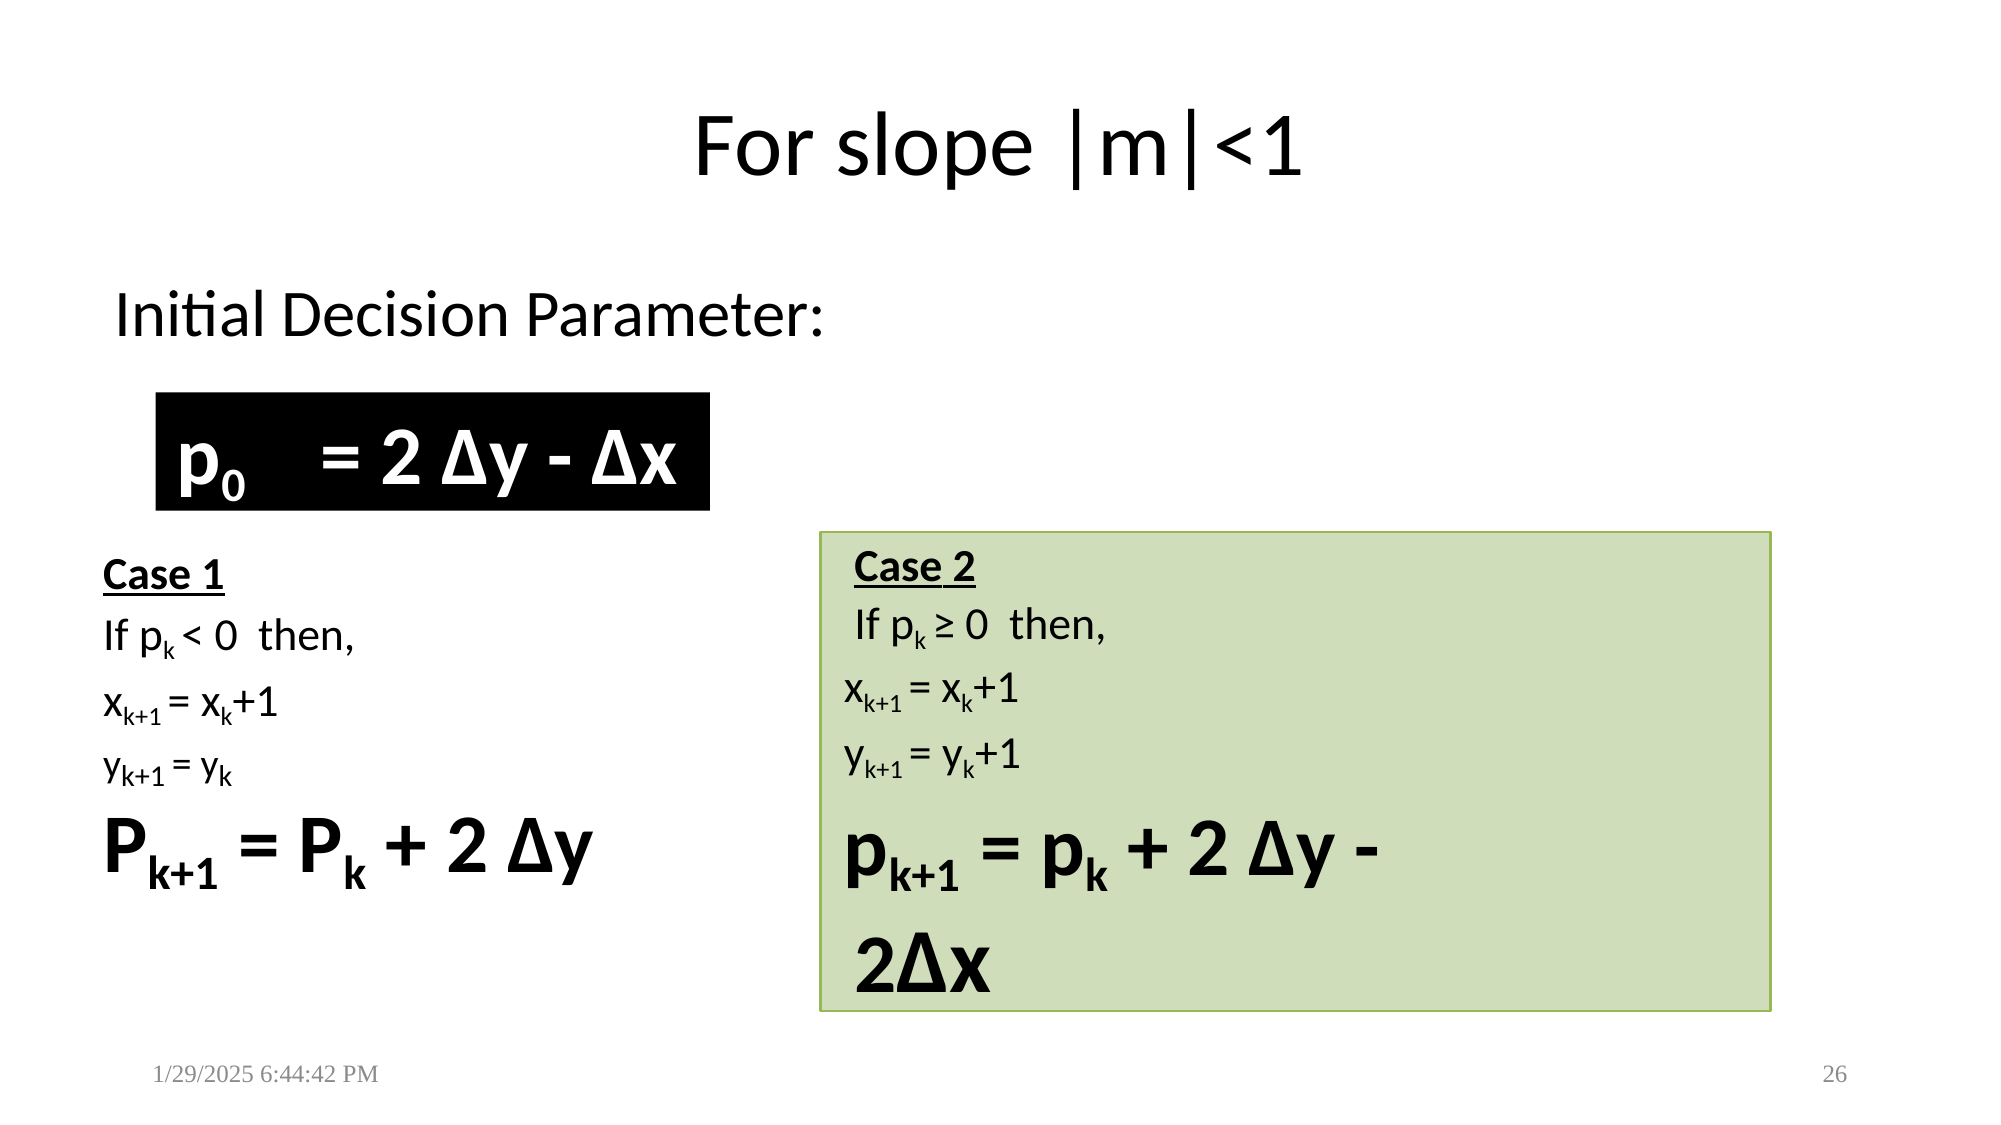

# For slope |m|<1
Initial Decision Parameter:

p0	= 2 Δy - Δx

p0	= 2 Δy - Δx
Case 2
If pk ≥ 0 then,
xk+1 = xk+1
yk+1 = yk+1
pk+1 = pk + 2 Δy -2Δx
Case 1
If pk < 0 then,
xk+1 = xk+1
yk+1 = yk
Pk+1 = Pk + 2 Δy
1/29/2025 6:44:42 PM
26